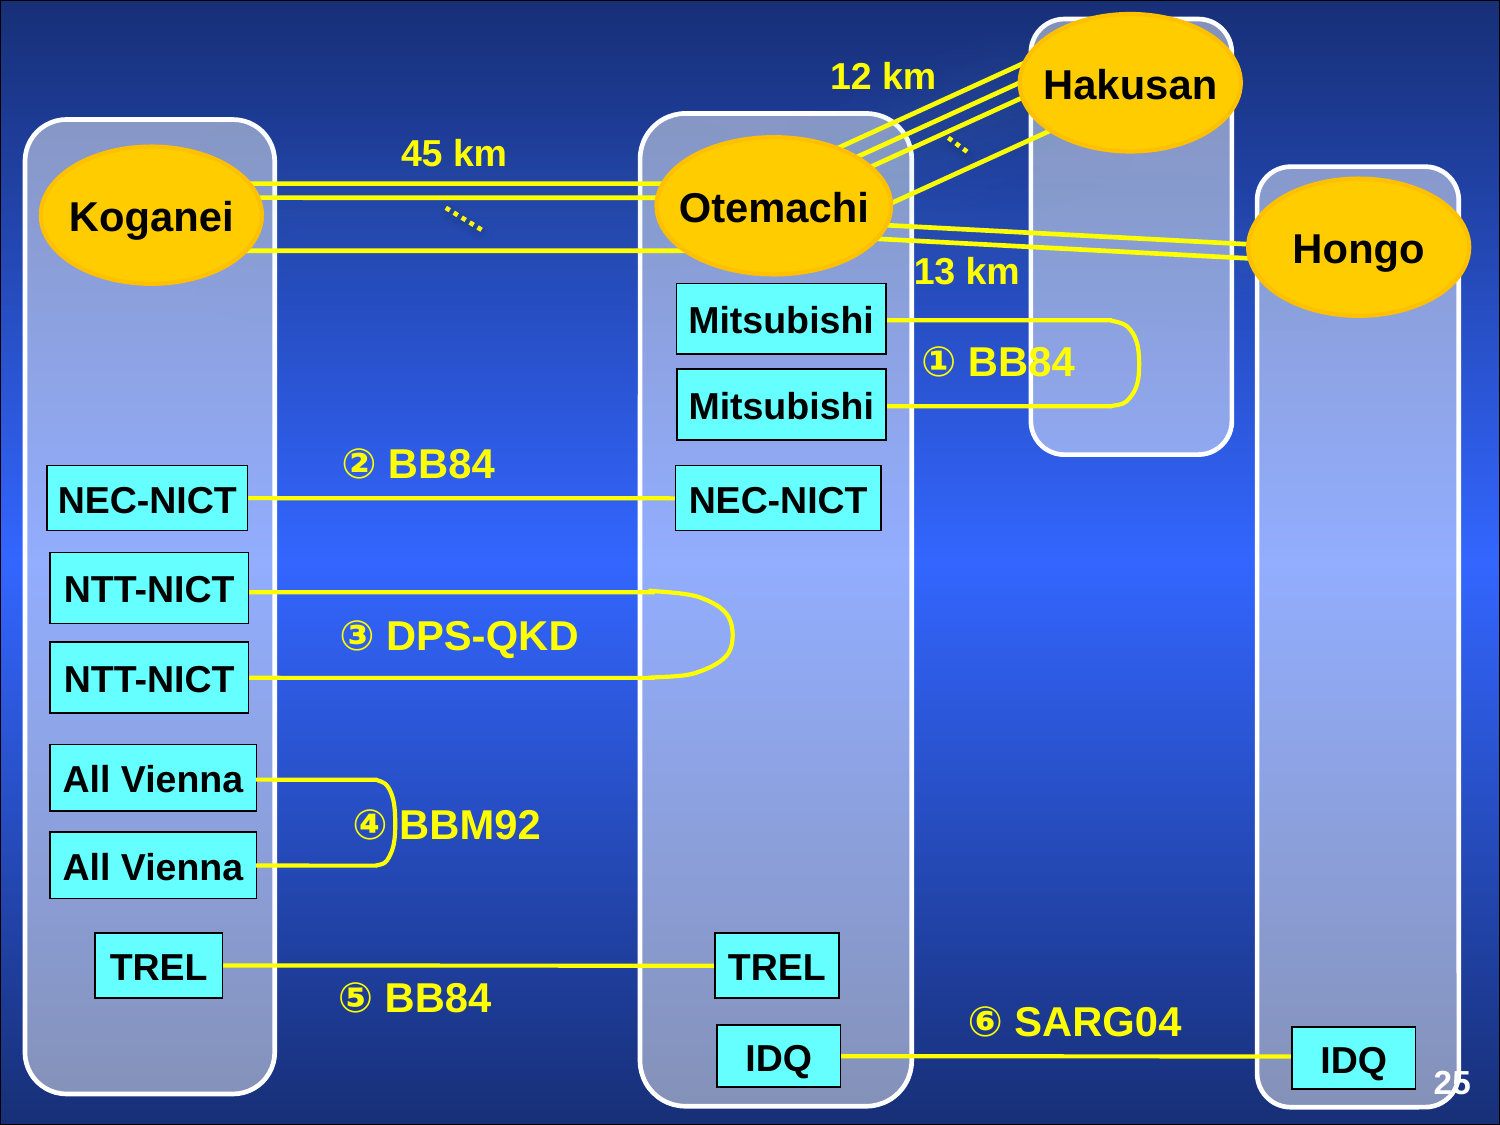

Hakusan

12 km

45 km
Otemachi

Koganei

Hongo

13 km

Mitsubishi

① BB84
Mitsubishi

② BB84
NEC-NICT
NEC-NICT

NTT-NICT

③ DPS-QKD
NTT-NICT

All Vienna

④ BBM92
All Vienna
TREL
TREL
⑤ BB84

⑥ SARG04
IDQ
IDQ